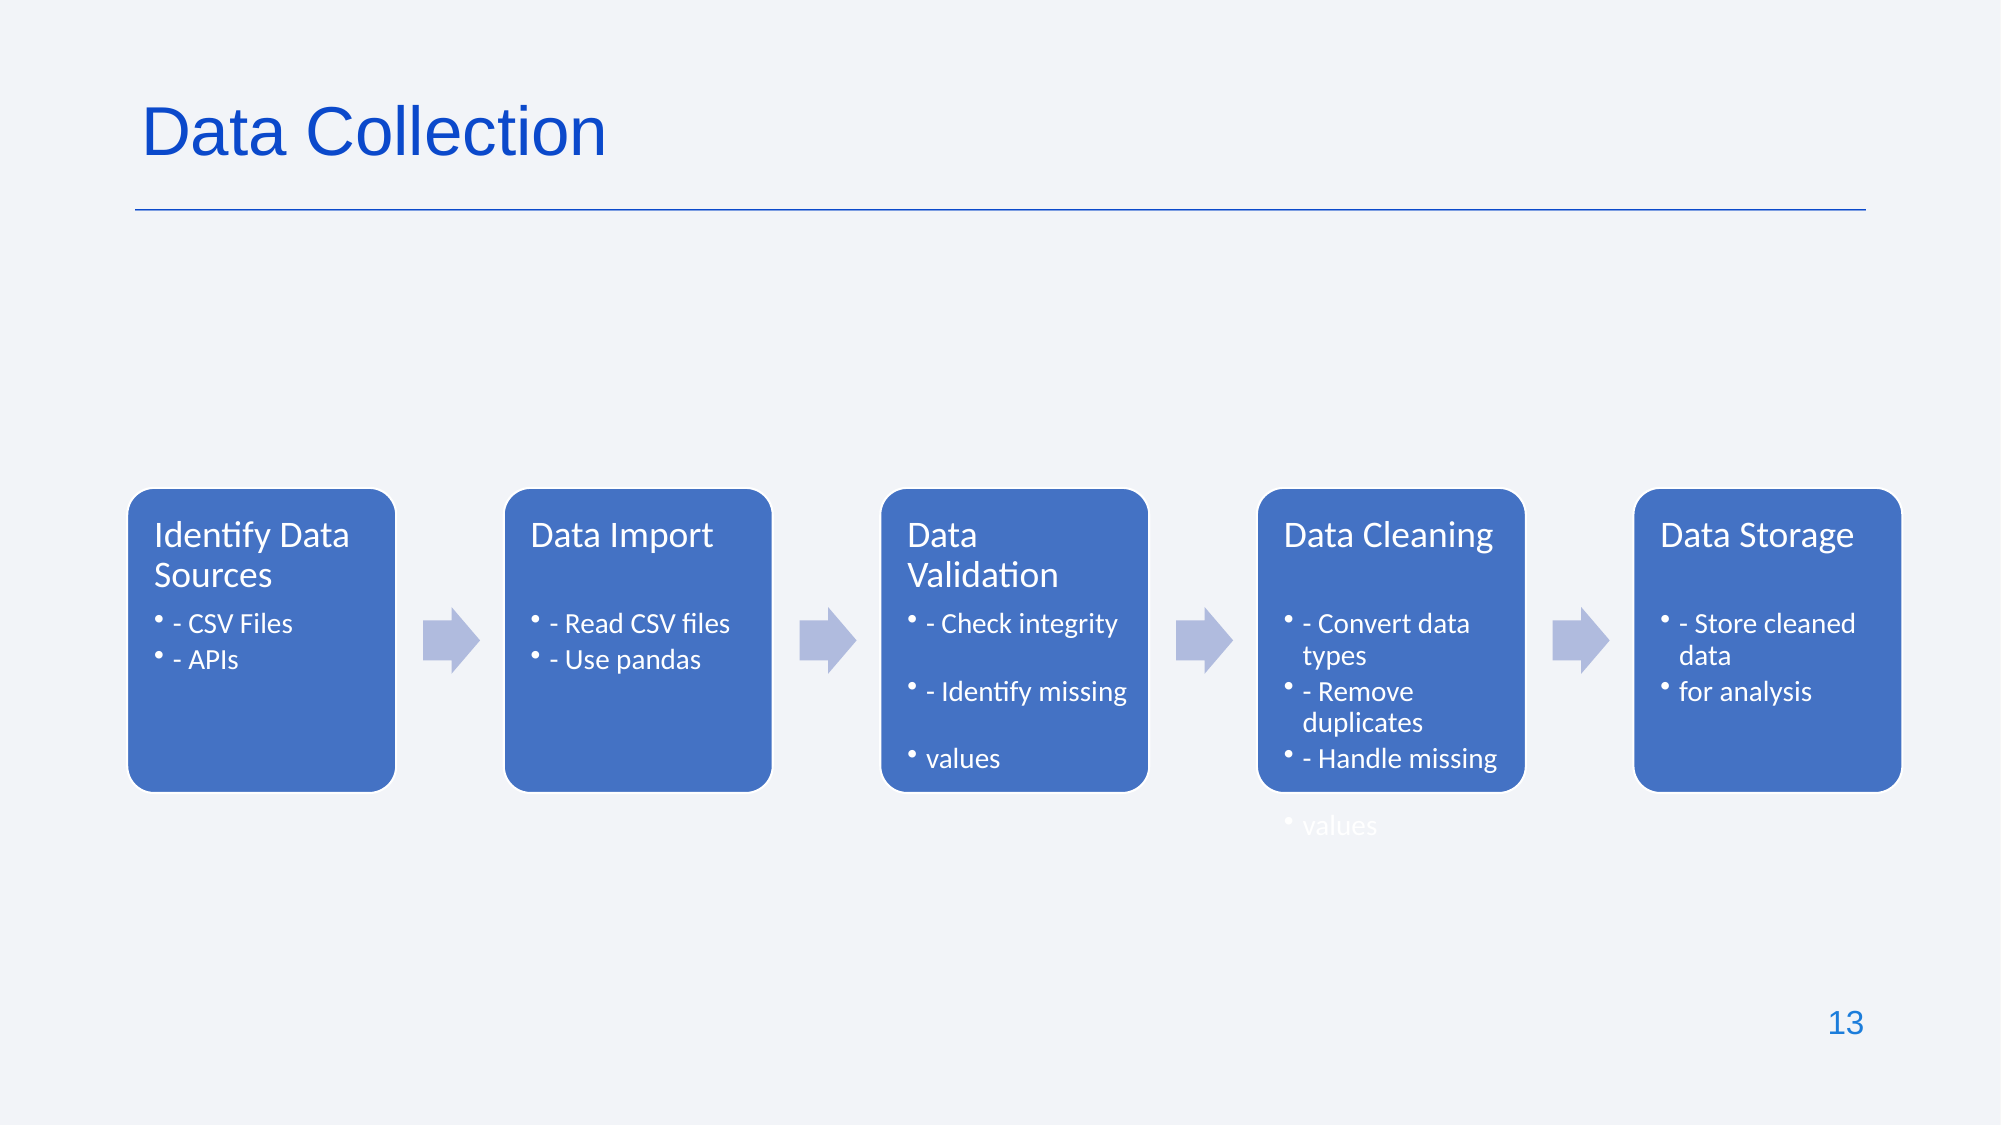

Data Collection
Identify Data Sources
- CSV Files
- APIs

Data Import
- Read CSV files
- Use pandas

Data Validation
- Check integrity
- Identify missing
values

Data Cleaning
- Convert data types
- Remove duplicates
- Handle missing
values

Data Storage
- Store cleaned data
for analysis
13